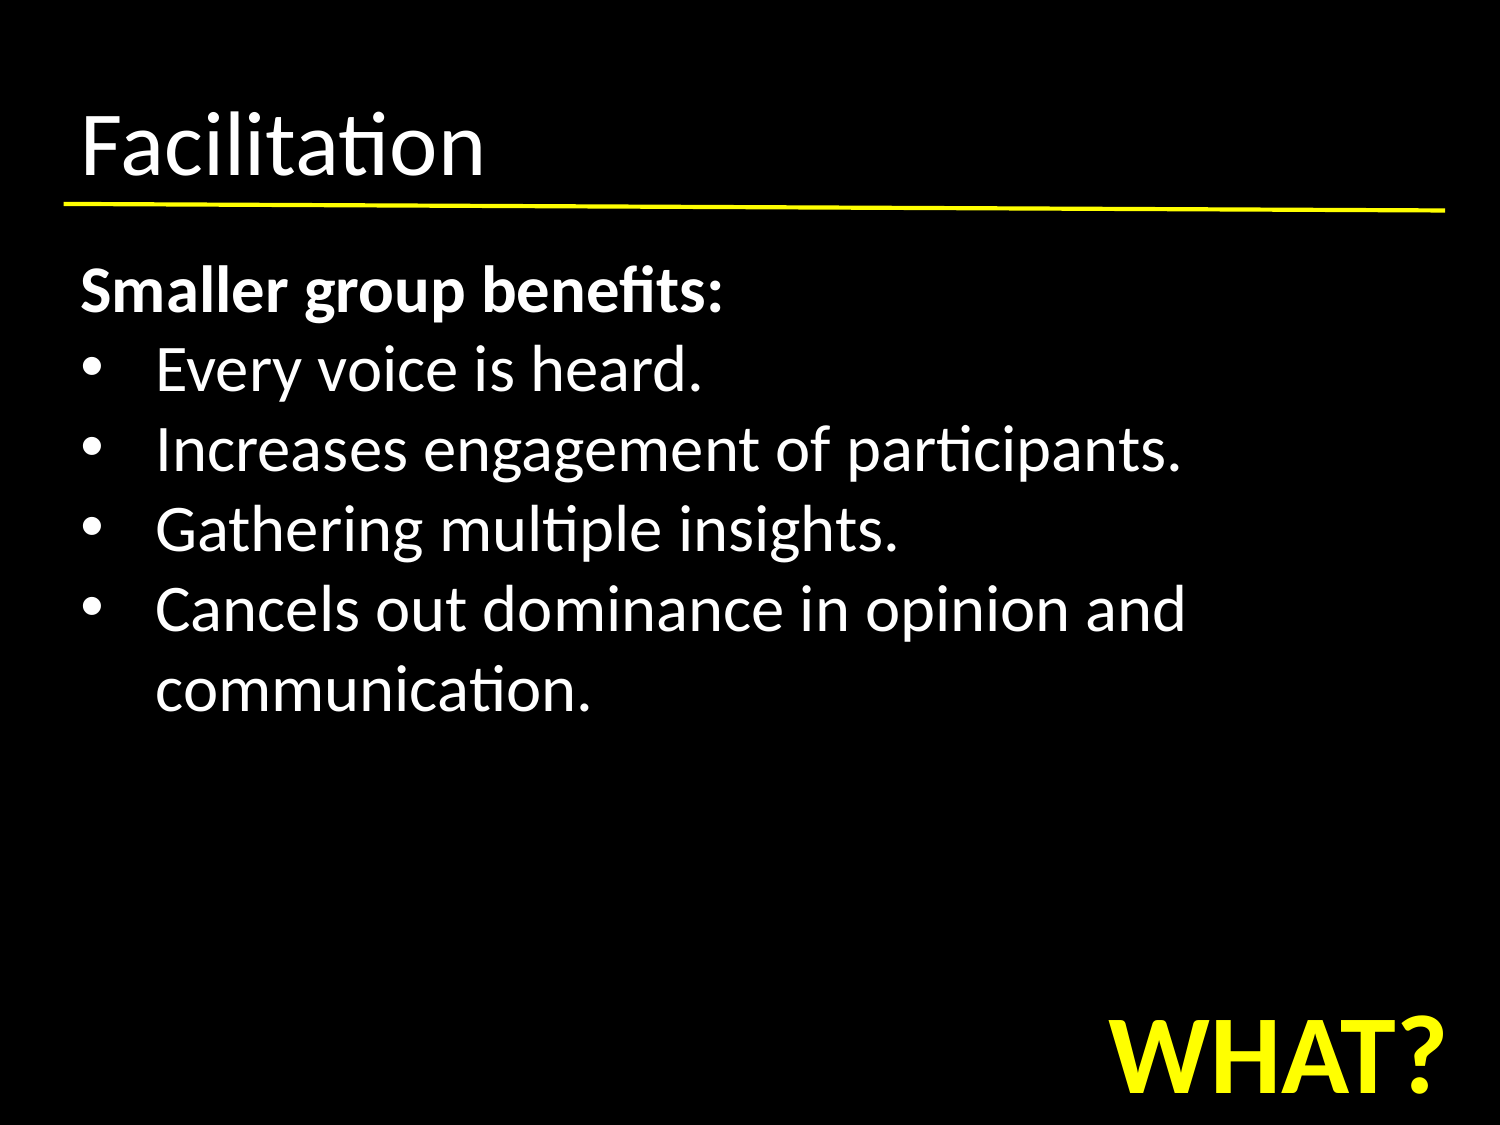

# Facilitation
Smaller group benefits:
Every voice is heard.
Increases engagement of participants.
Gathering multiple insights.
Cancels out dominance in opinion and communication.

WHAT?